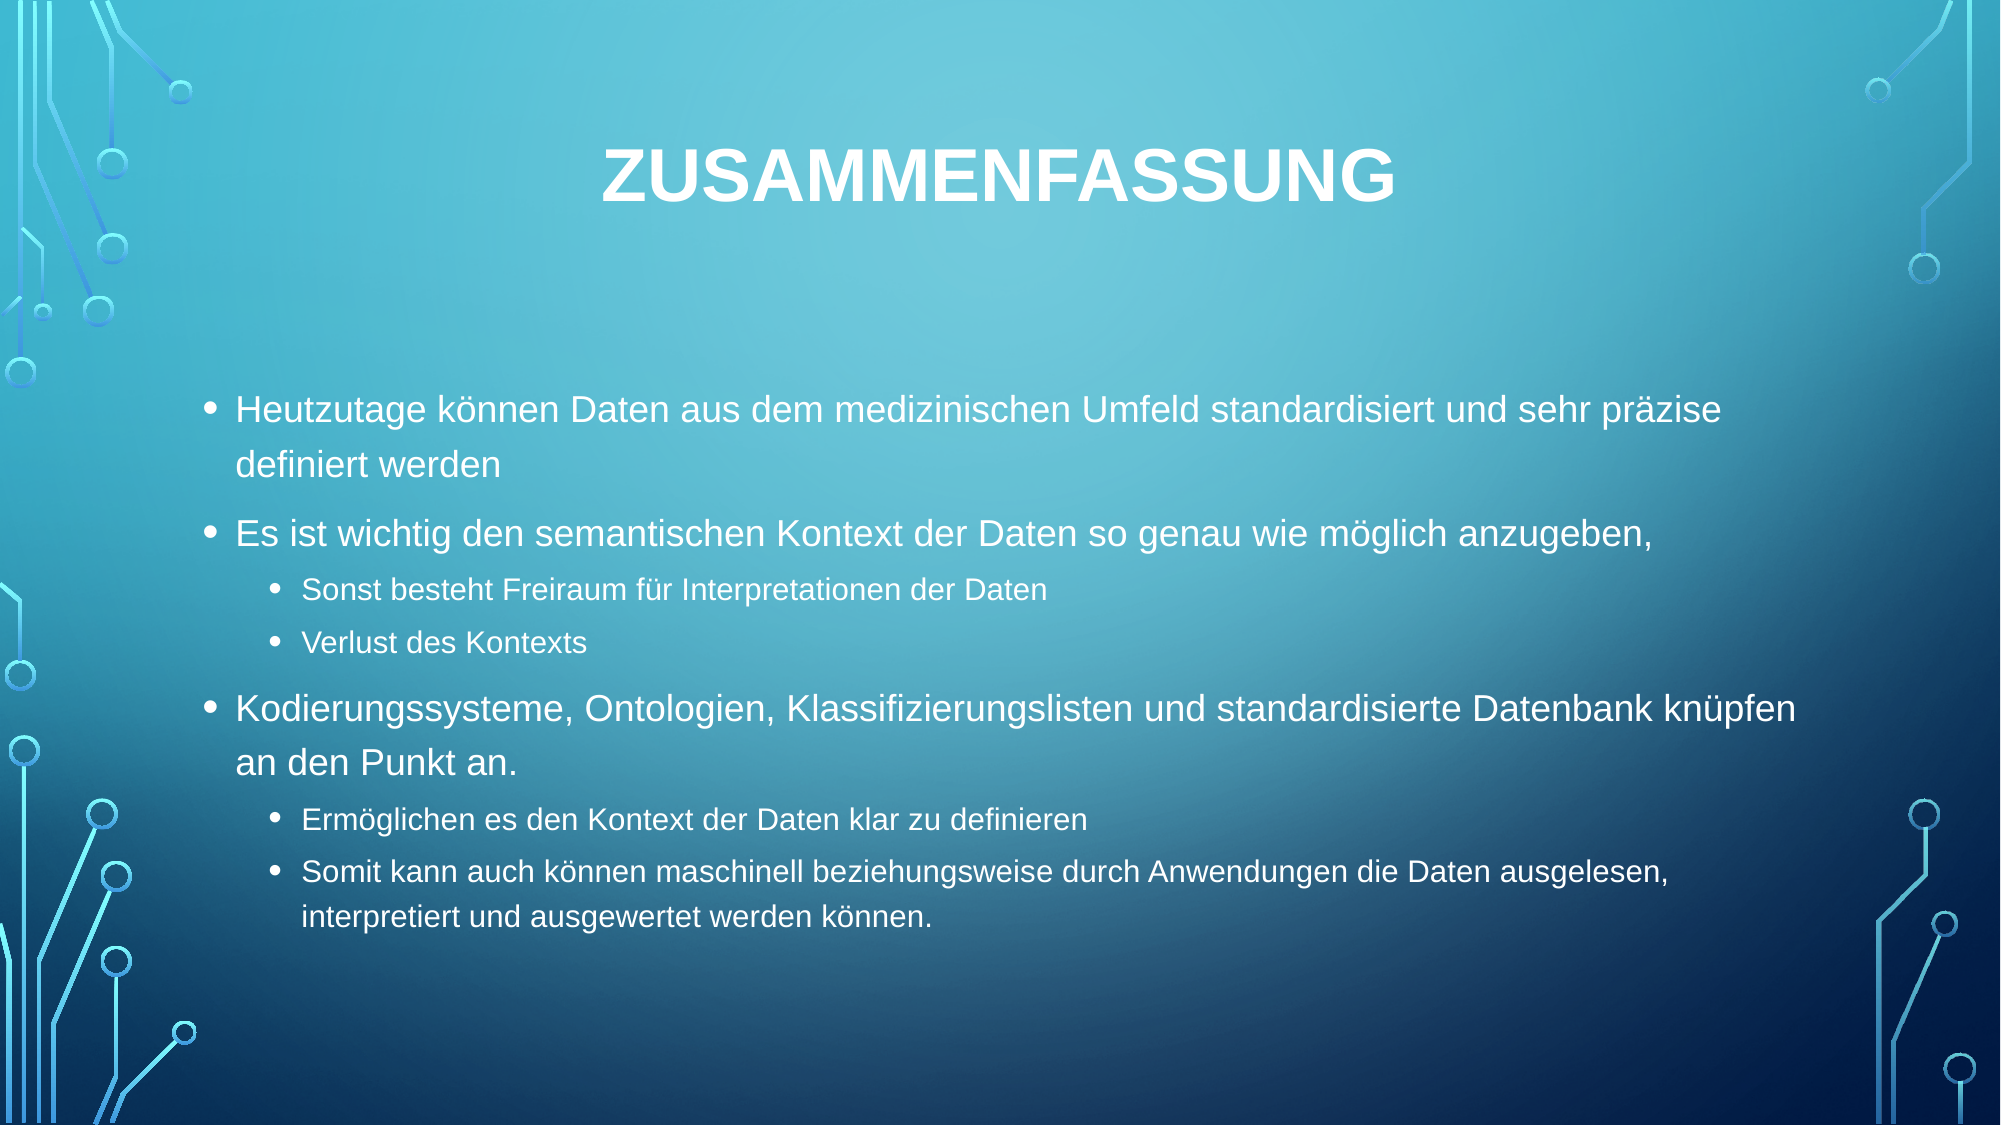

# Zusammenfassung
Heutzutage können Daten aus dem medizinischen Umfeld standardisiert und sehr präzise definiert werden
Es ist wichtig den semantischen Kontext der Daten so genau wie möglich anzugeben,
Sonst besteht Freiraum für Interpretationen der Daten
Verlust des Kontexts
Kodierungssysteme, Ontologien, Klassifizierungslisten und standardisierte Datenbank knüpfen an den Punkt an.
Ermöglichen es den Kontext der Daten klar zu definieren
Somit kann auch können maschinell beziehungsweise durch Anwendungen die Daten ausgelesen, interpretiert und ausgewertet werden können.